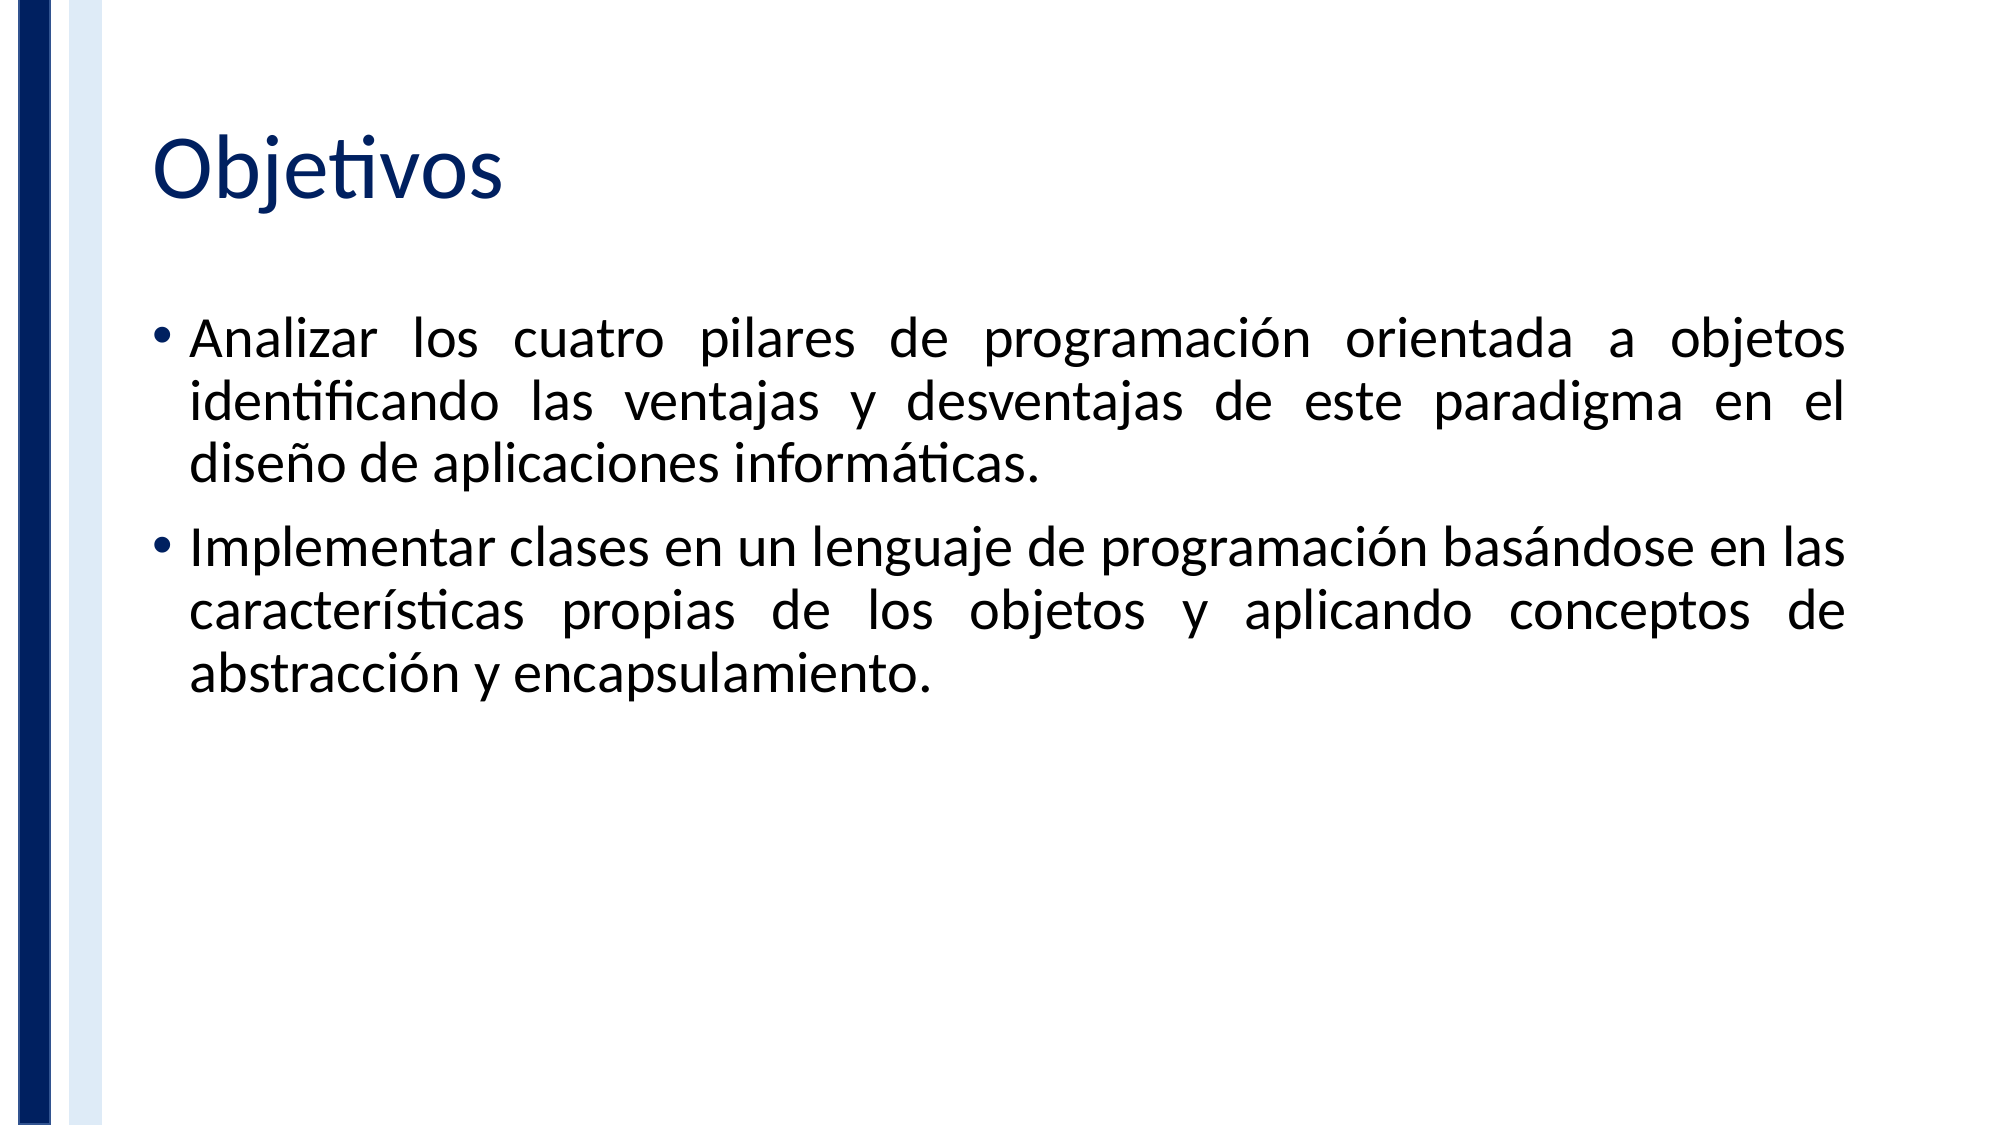

# Objetivos
Analizar los cuatro pilares de programación orientada a objetos identificando las ventajas y desventajas de este paradigma en el diseño de aplicaciones informáticas.
Implementar clases en un lenguaje de programación basándose en las características propias de los objetos y aplicando conceptos de abstracción y encapsulamiento.